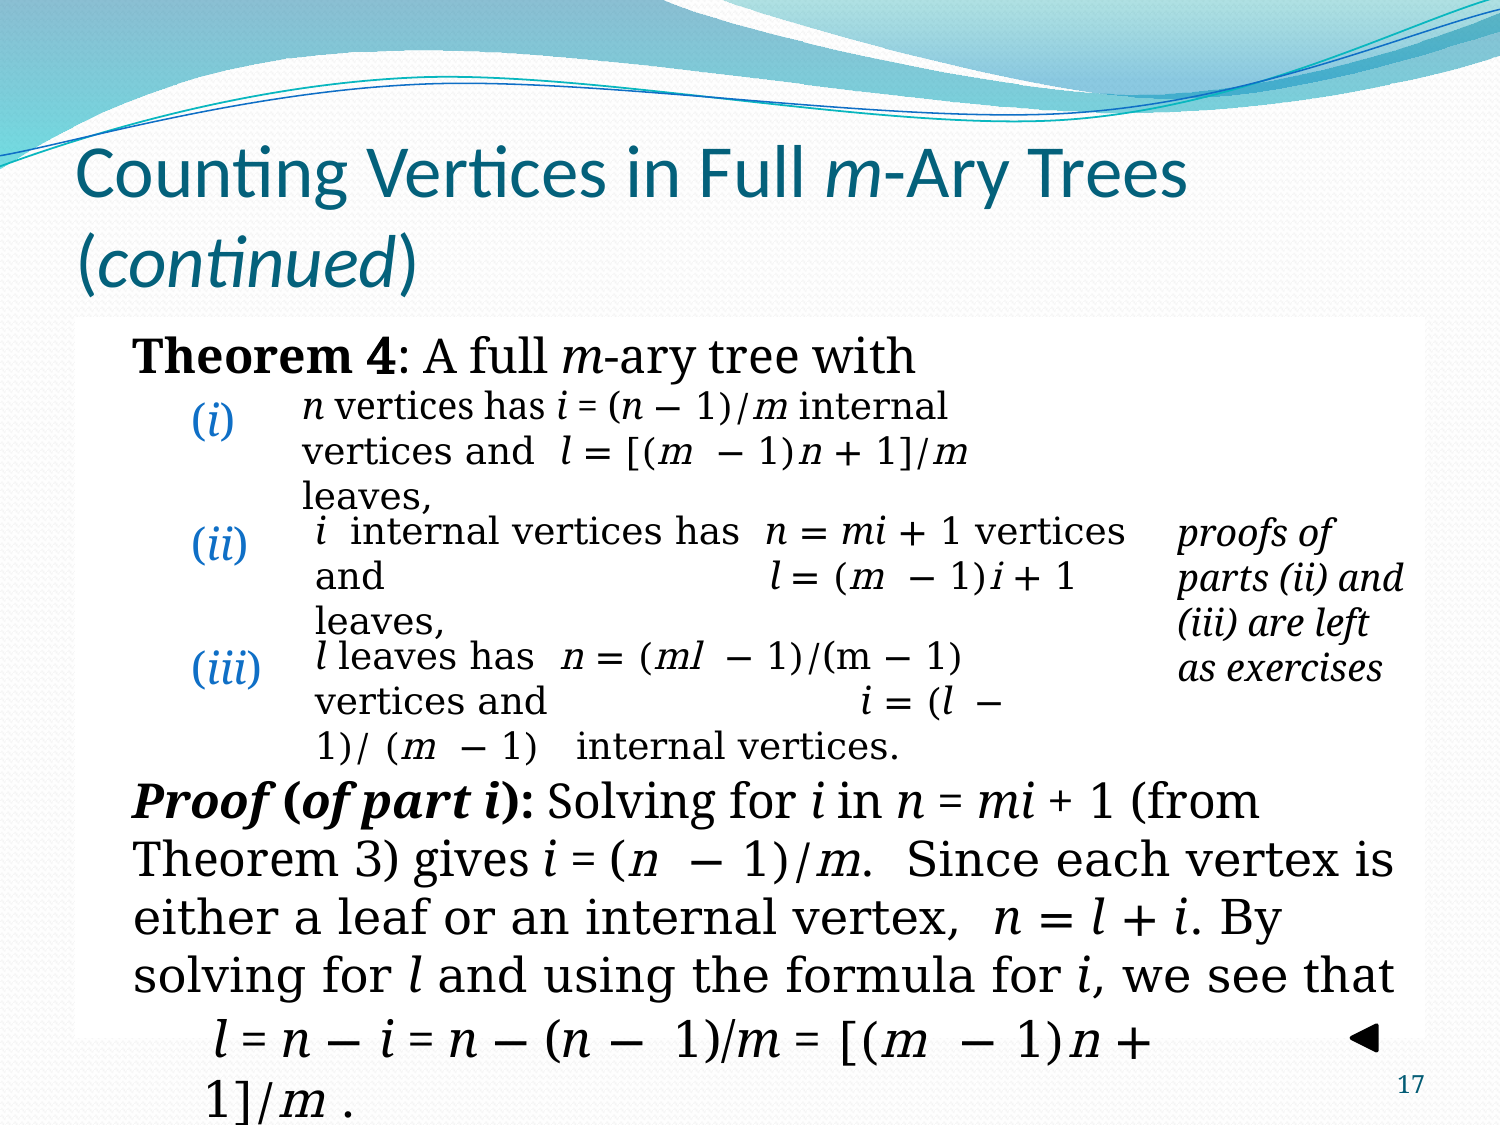

# Counting Vertices in Full m-Ary Trees (continued)
Theorem 4: A full m-ary tree with
(i)

(ii)

(iii)

Proof (of part i): Solving for i in n = mi + 1 (from Theorem 3) gives i = (n  − 1)/m.  Since each vertex is either a leaf or an internal vertex,  n = l + i. By solving for l and using the formula for i, we see that
n vertices has i = (n − 1)/m internal vertices and  l = [(m  − 1)n + 1]/m leaves,
i  internal vertices has  n = mi + 1 vertices and                                l = (m  − 1)i + 1 leaves,
proofs of parts (ii) and (iii) are left as exercises
l leaves has  n = (ml  − 1)/(m − 1) vertices and                          i = (l  − 1)/ (m  − 1)   internal vertices.
 l = n − i = n − (n −  1)/m = [(m  − 1)n + 1]/m .

17